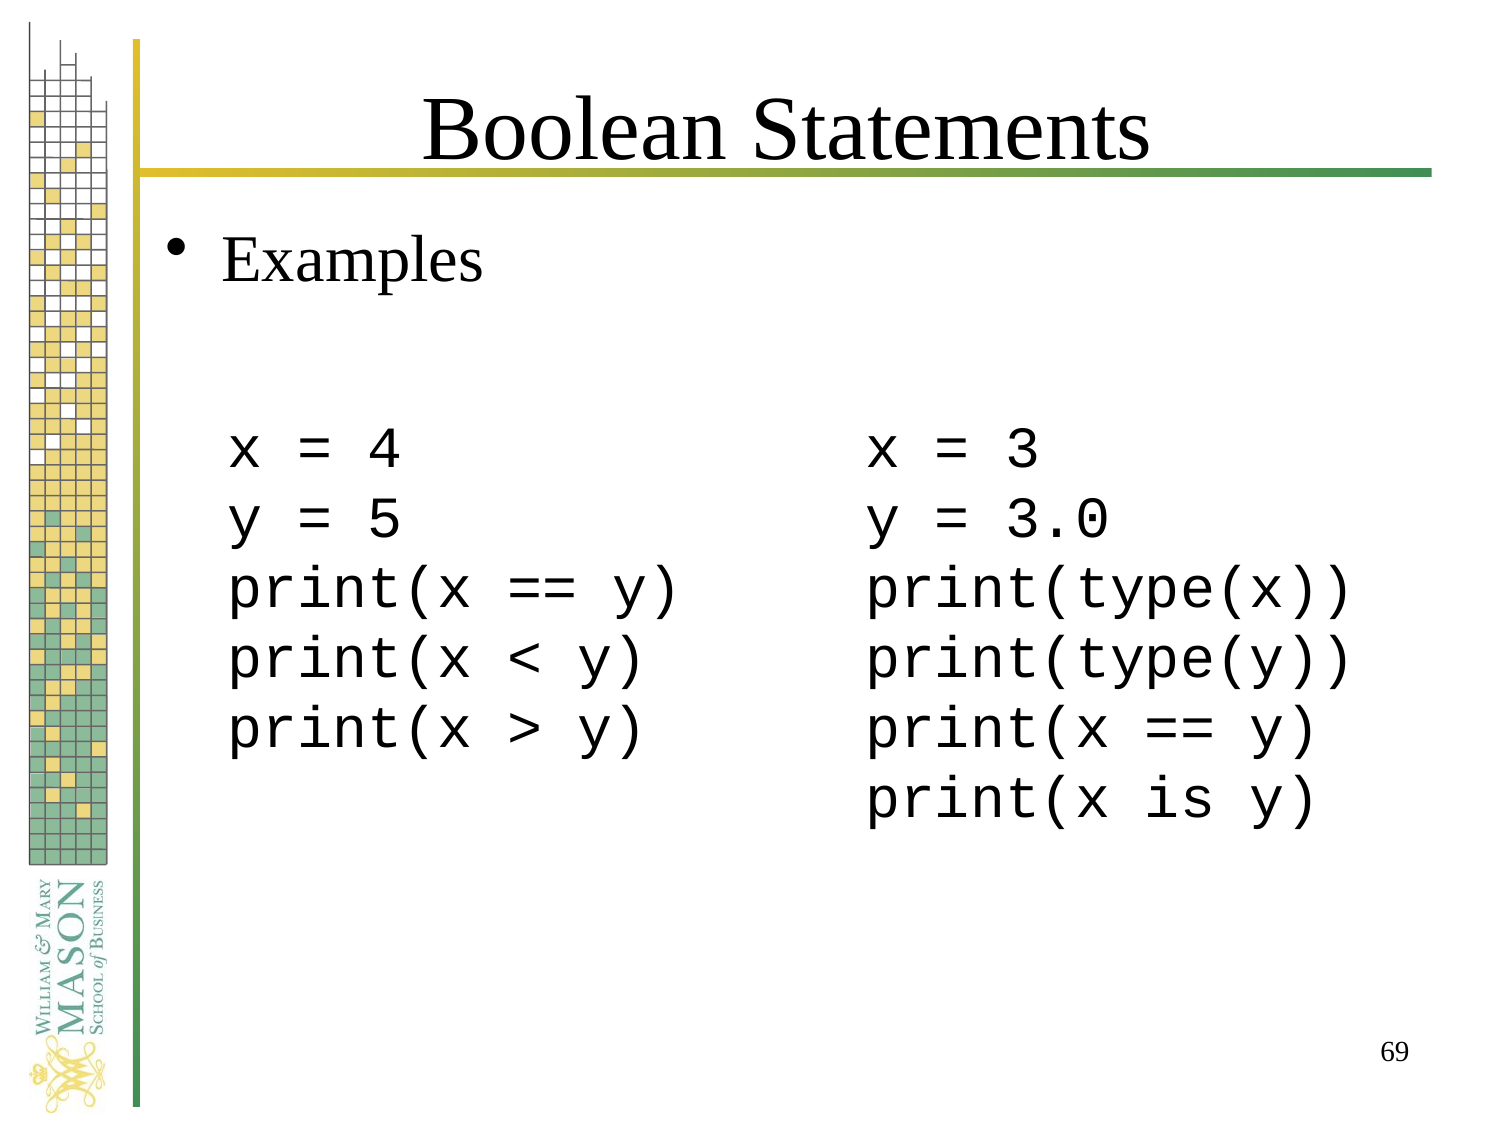

# Boolean Statements
Examples
x = 4
y = 5
print(x == y)
print(x < y)
print(x > y)
x = 3
y = 3.0
print(type(x))
print(type(y))
print(x == y)
print(x is y)
69